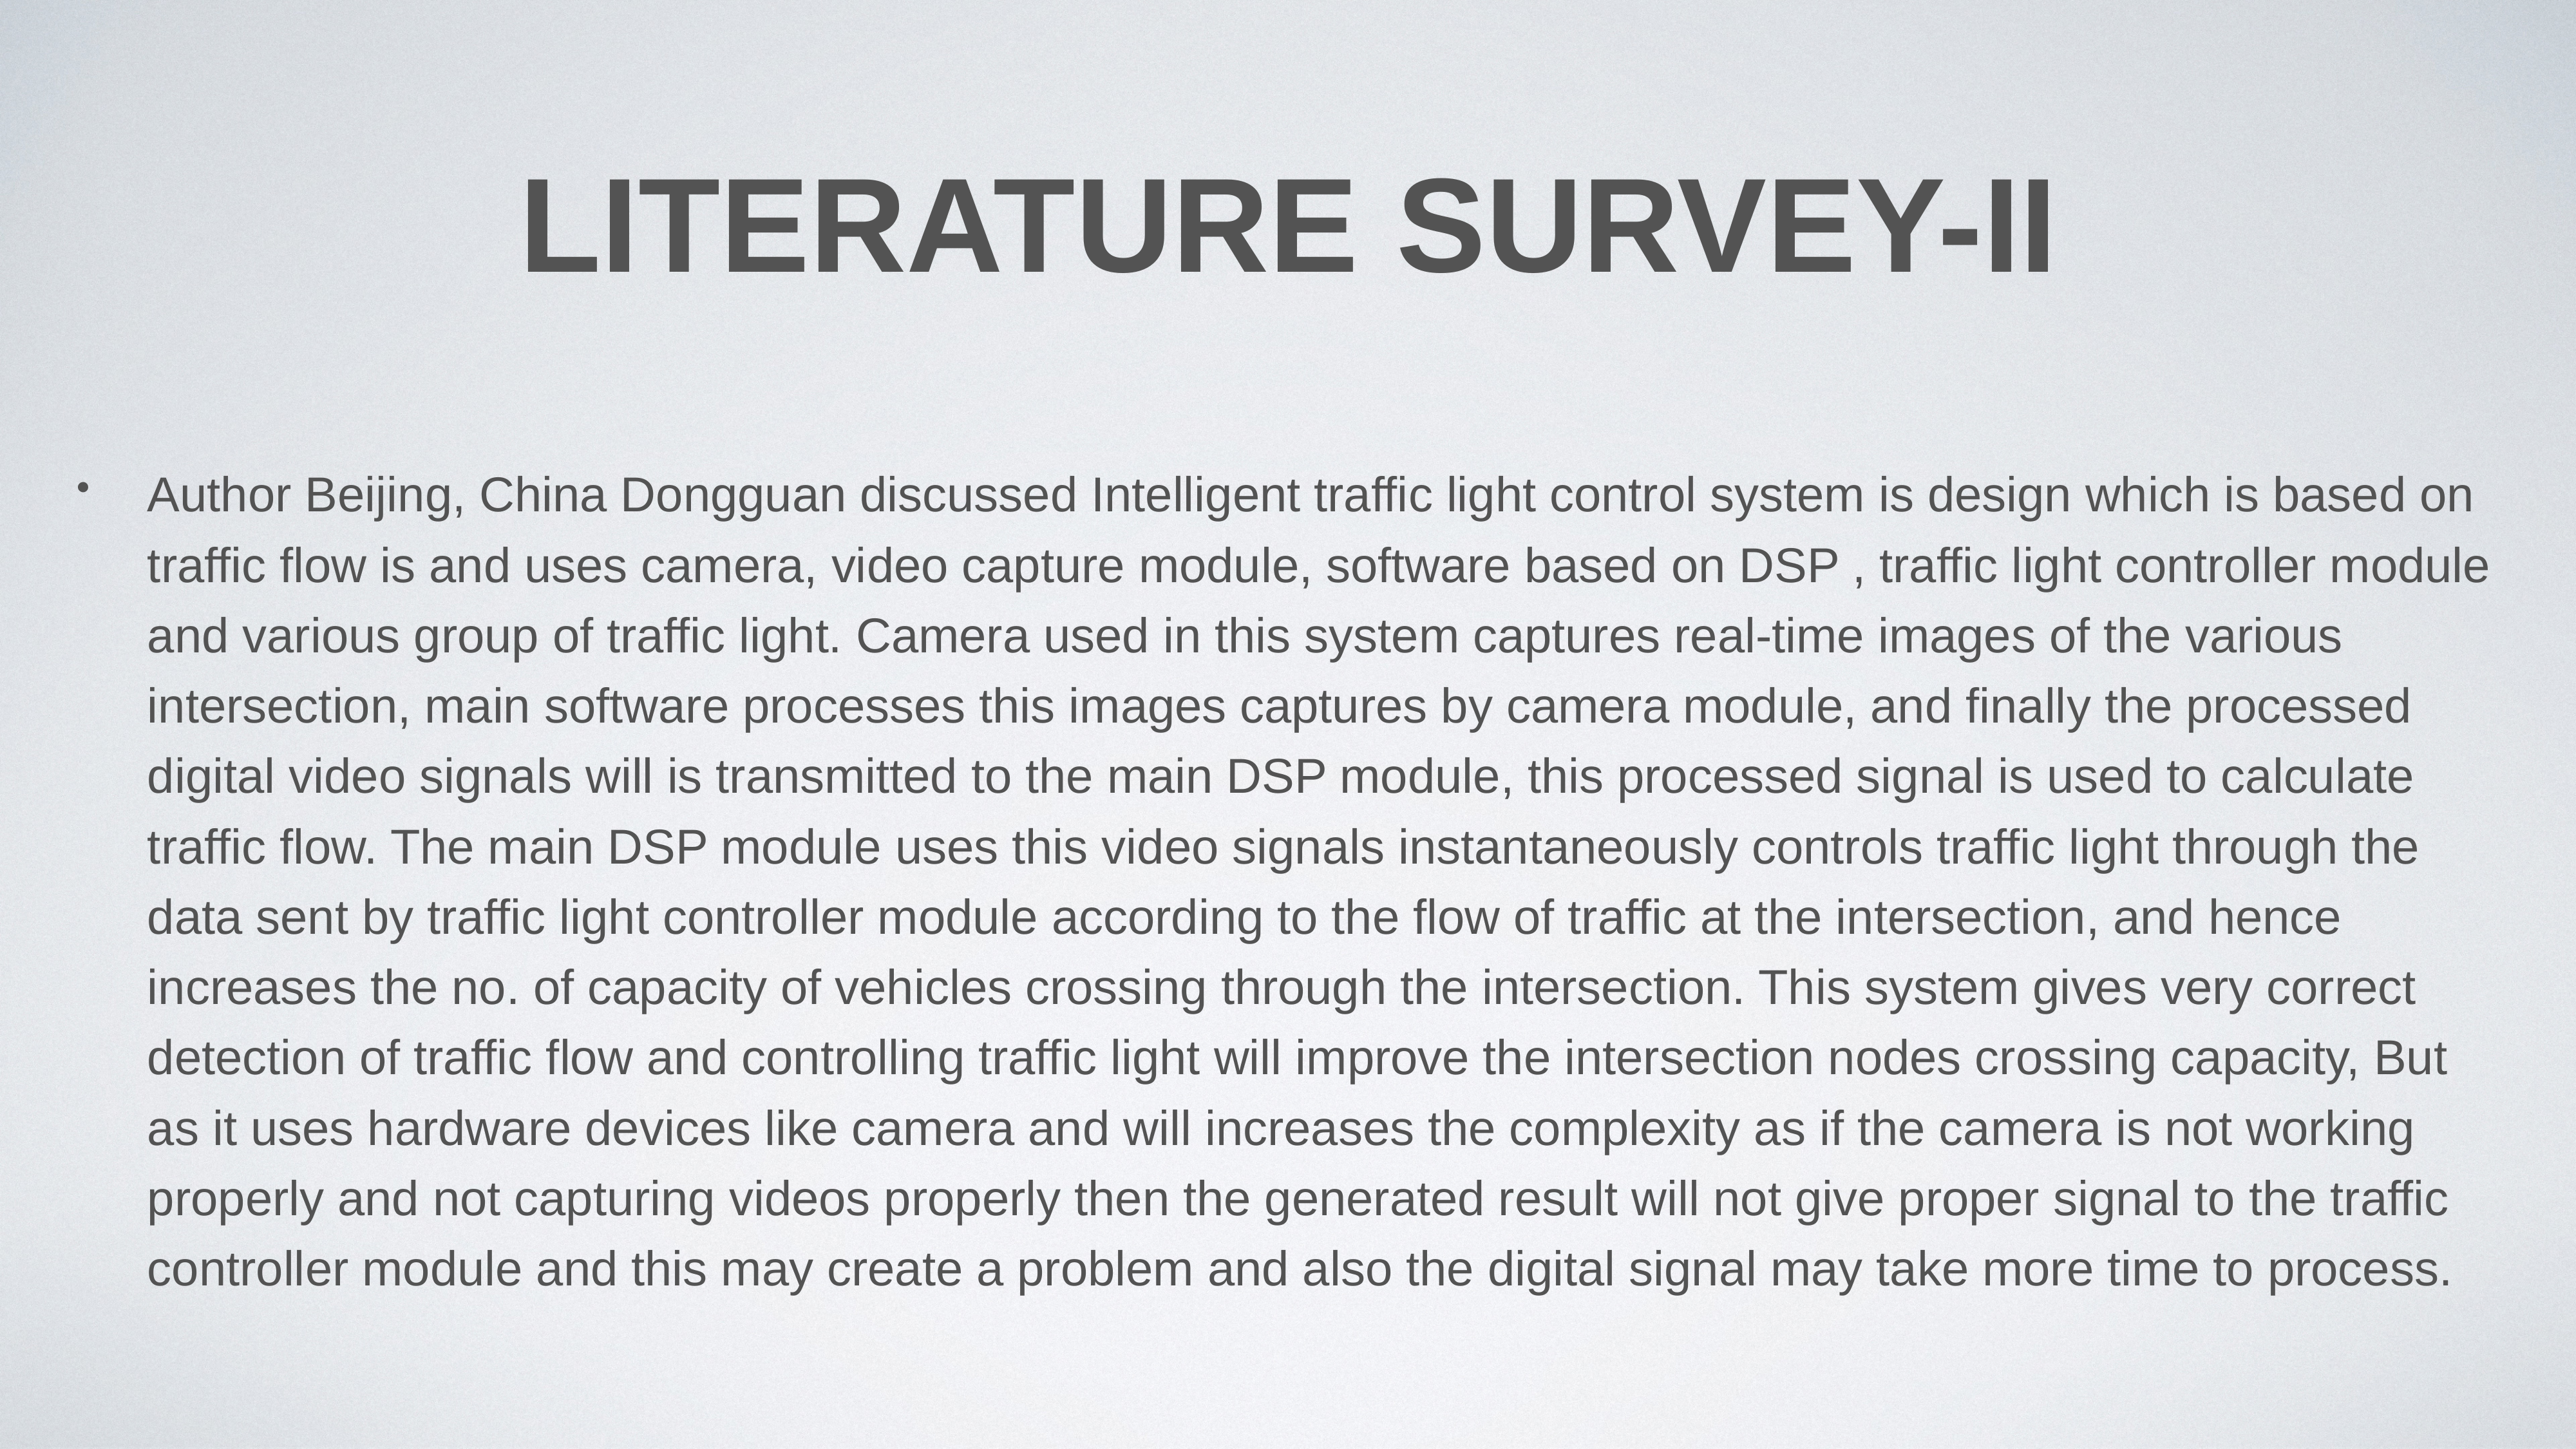

# LITERATURE SURVEY-II
Author Beijing, China Dongguan discussed Intelligent traffic light control system is design which is based on traffic flow is and uses camera, video capture module, software based on DSP , traffic light controller module and various group of traffic light. Camera used in this system captures real-time images of the various intersection, main software processes this images captures by camera module, and finally the processed digital video signals will is transmitted to the main DSP module, this processed signal is used to calculate traffic flow. The main DSP module uses this video signals instantaneously controls traffic light through the data sent by traffic light controller module according to the flow of traffic at the intersection, and hence increases the no. of capacity of vehicles crossing through the intersection. This system gives very correct detection of traffic flow and controlling traffic light will improve the intersection nodes crossing capacity, But as it uses hardware devices like camera and will increases the complexity as if the camera is not working properly and not capturing videos properly then the generated result will not give proper signal to the traffic controller module and this may create a problem and also the digital signal may take more time to process.